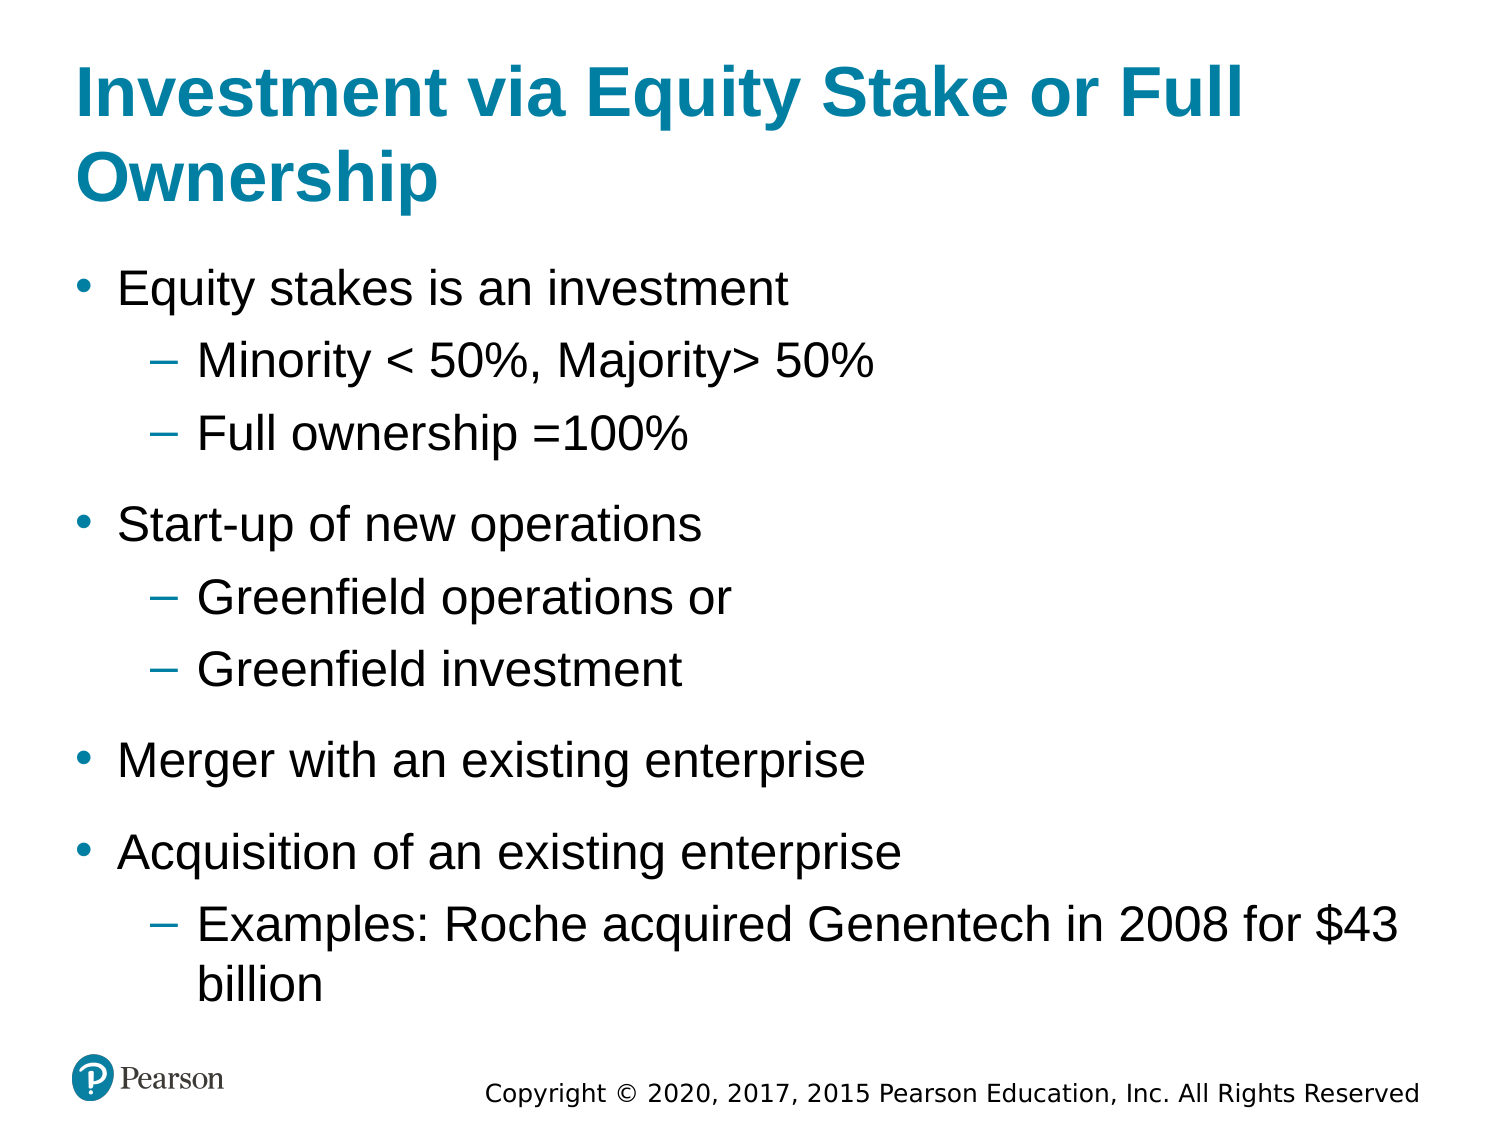

# Investment via Equity Stake or Full Ownership
Equity stakes is an investment
Minority ˂ 50%, Majority˃ 50%
Full ownership =100%
Start-up of new operations
Greenfield operations or
Greenfield investment
Merger with an existing enterprise
Acquisition of an existing enterprise
Examples: Roche acquired Genentech in 2008 for $43 billion